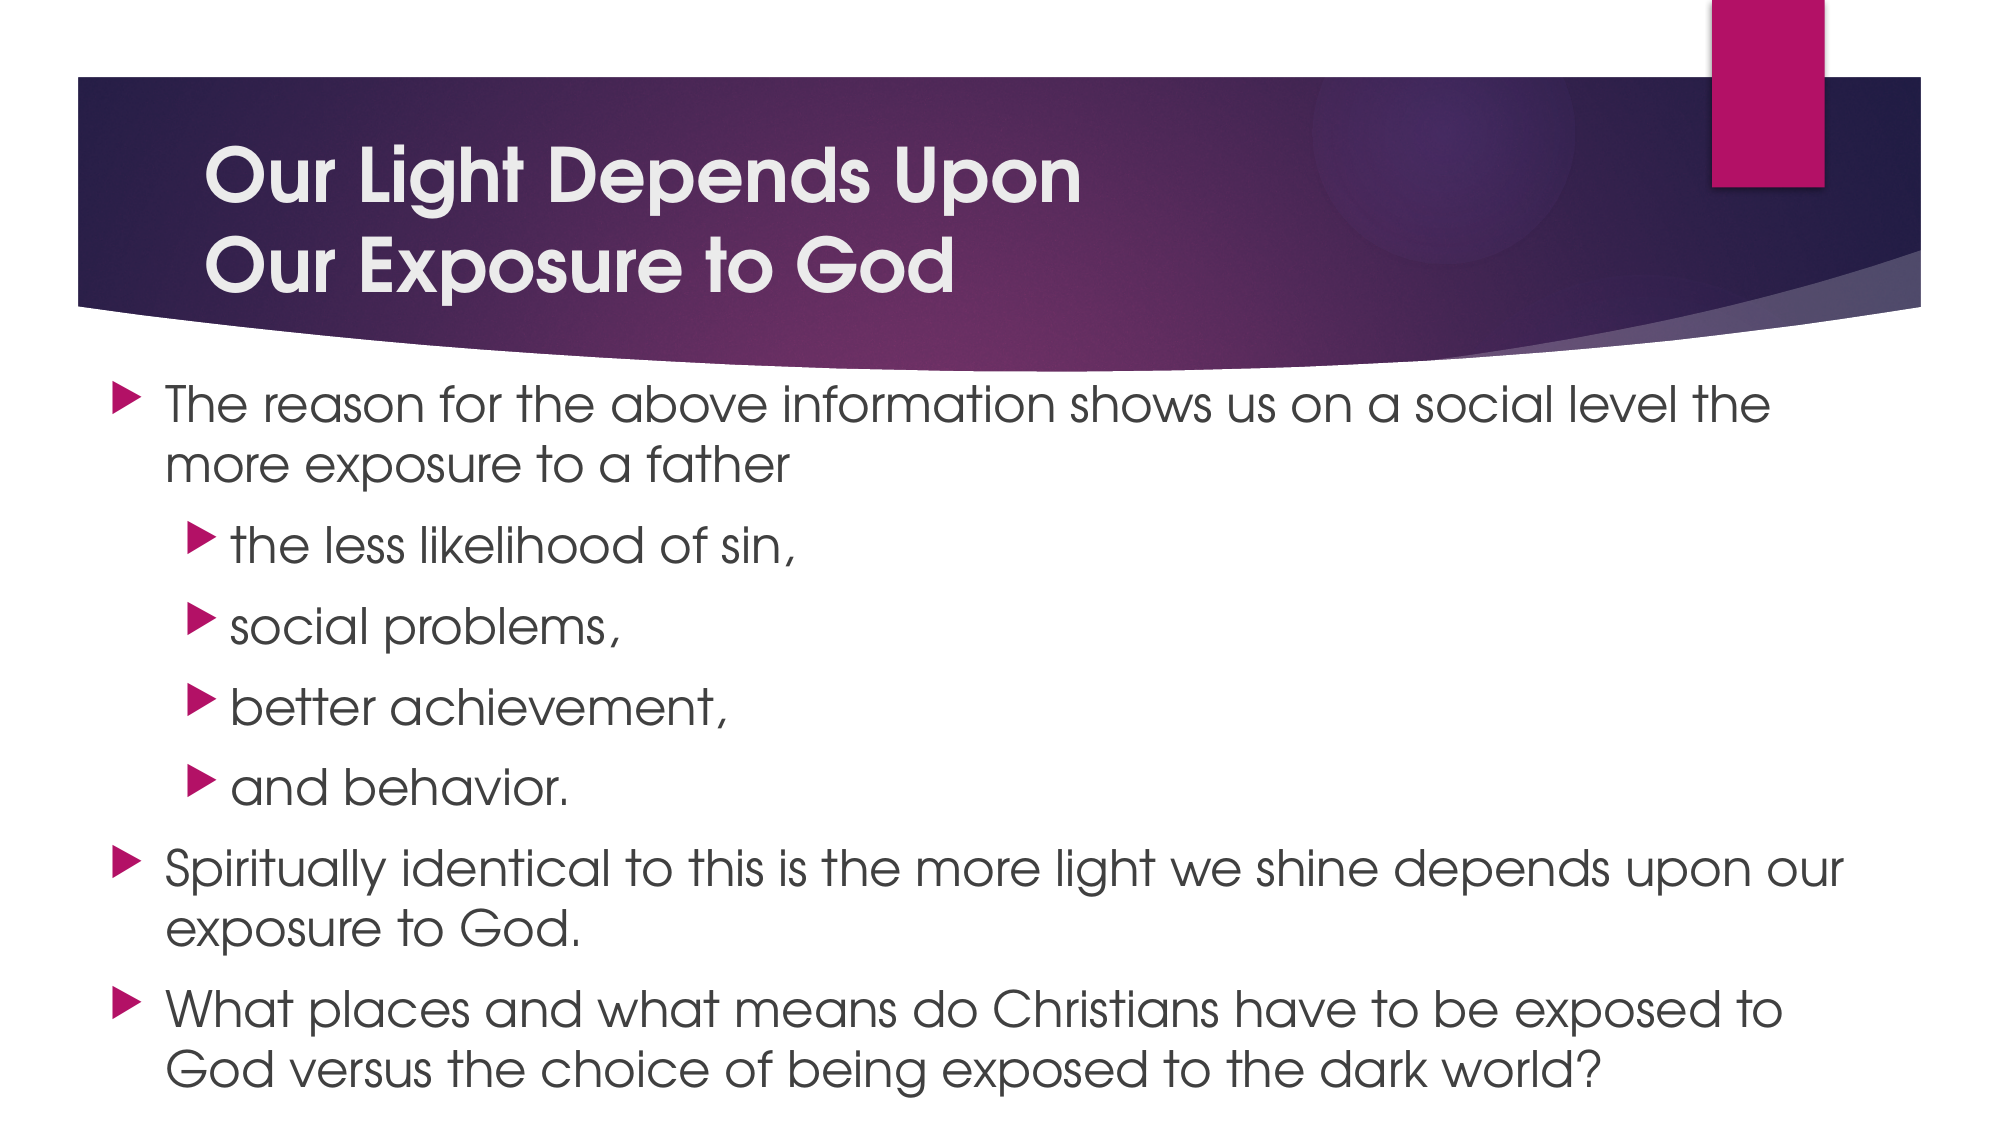

# Our Light Depends Upon Our Exposure to God
The reason for the above information shows us on a social level the more exposure to a father
the less likelihood of sin,
social problems,
better achievement,
and behavior.
Spiritually identical to this is the more light we shine depends upon our exposure to God.
What places and what means do Christians have to be exposed to God versus the choice of being exposed to the dark world?